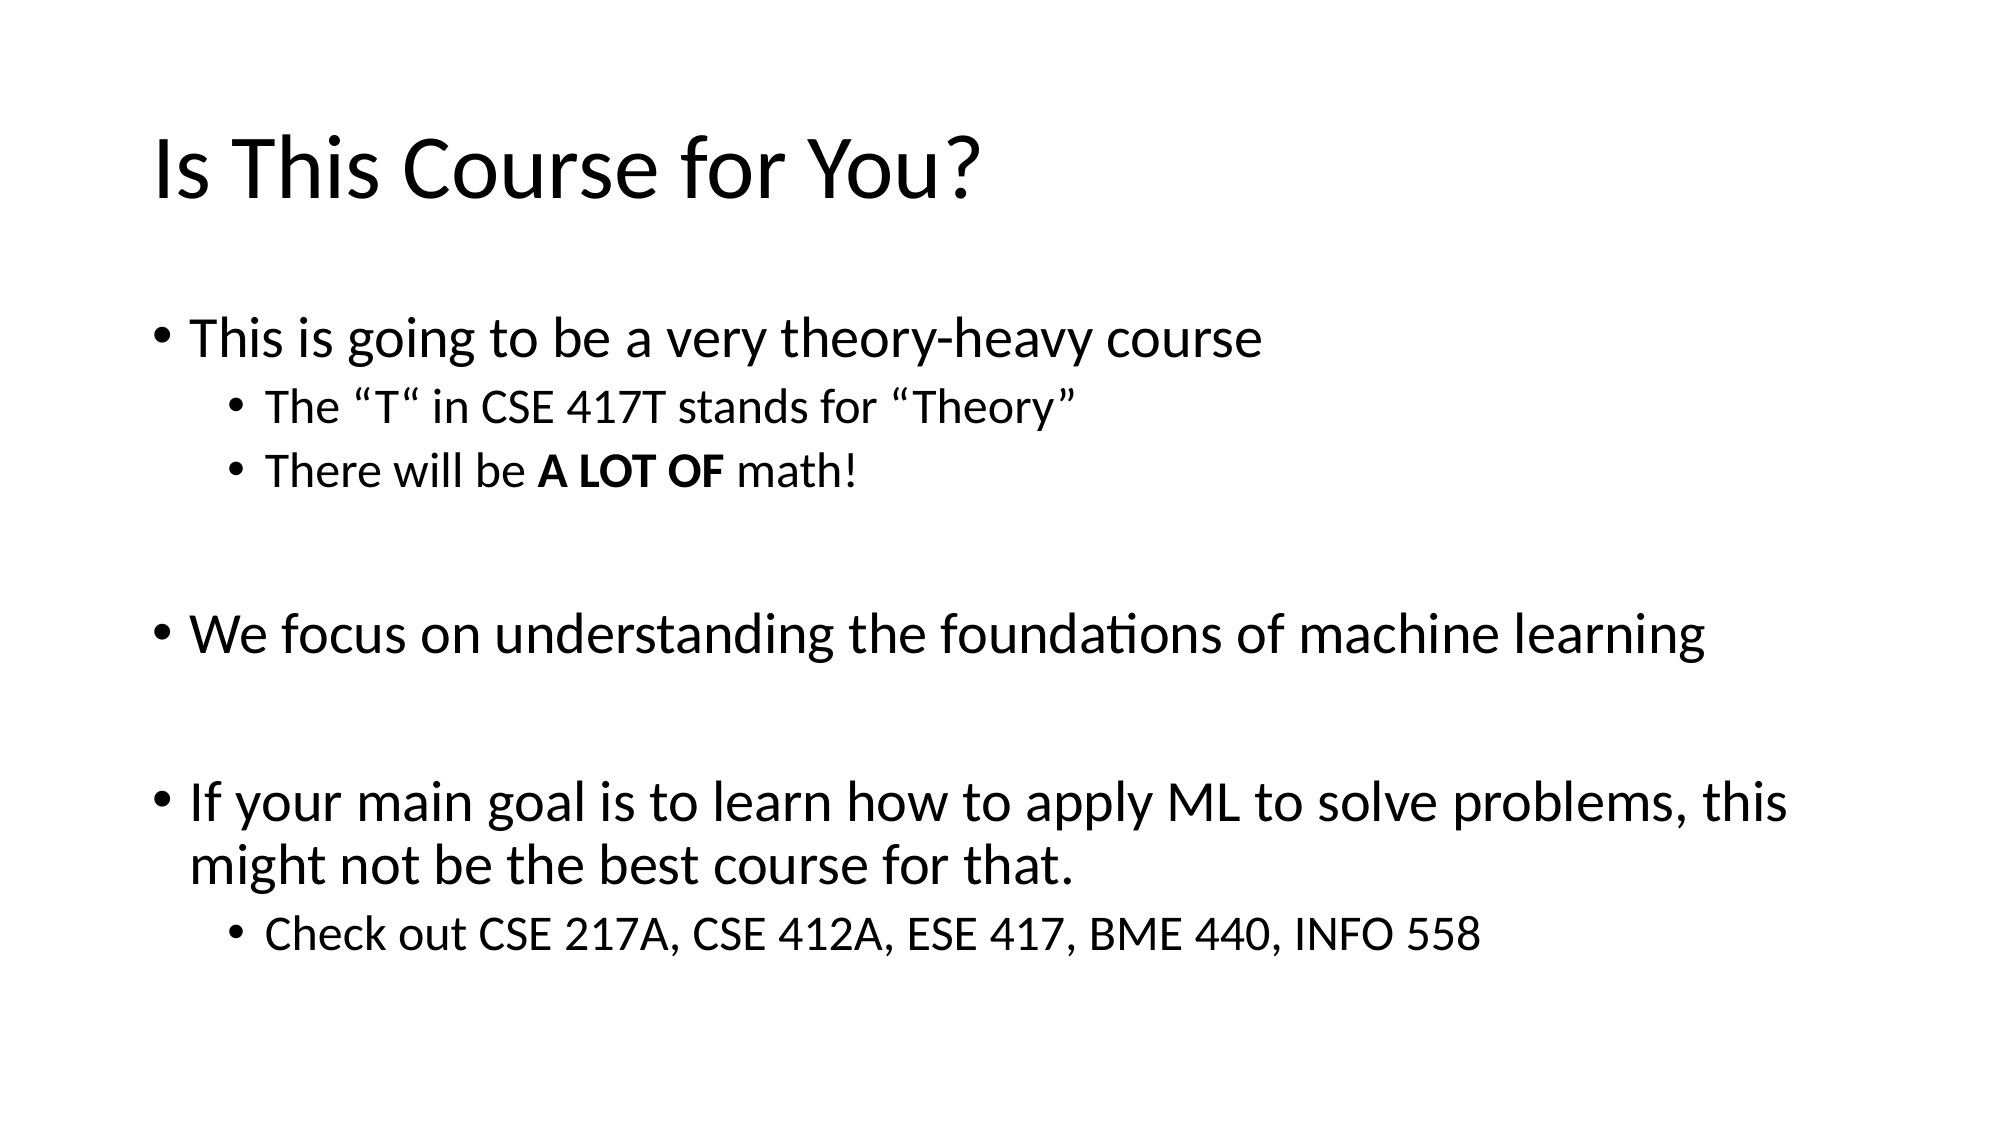

# Is This Course for You?
This is going to be a very theory-heavy course
The “T“ in CSE 417T stands for “Theory”
There will be A LOT OF math!

We focus on understanding the foundations of machine learning

If your main goal is to learn how to apply ML to solve problems, this might not be the best course for that.
Check out CSE 217A, CSE 412A, ESE 417, BME 440, INFO 558